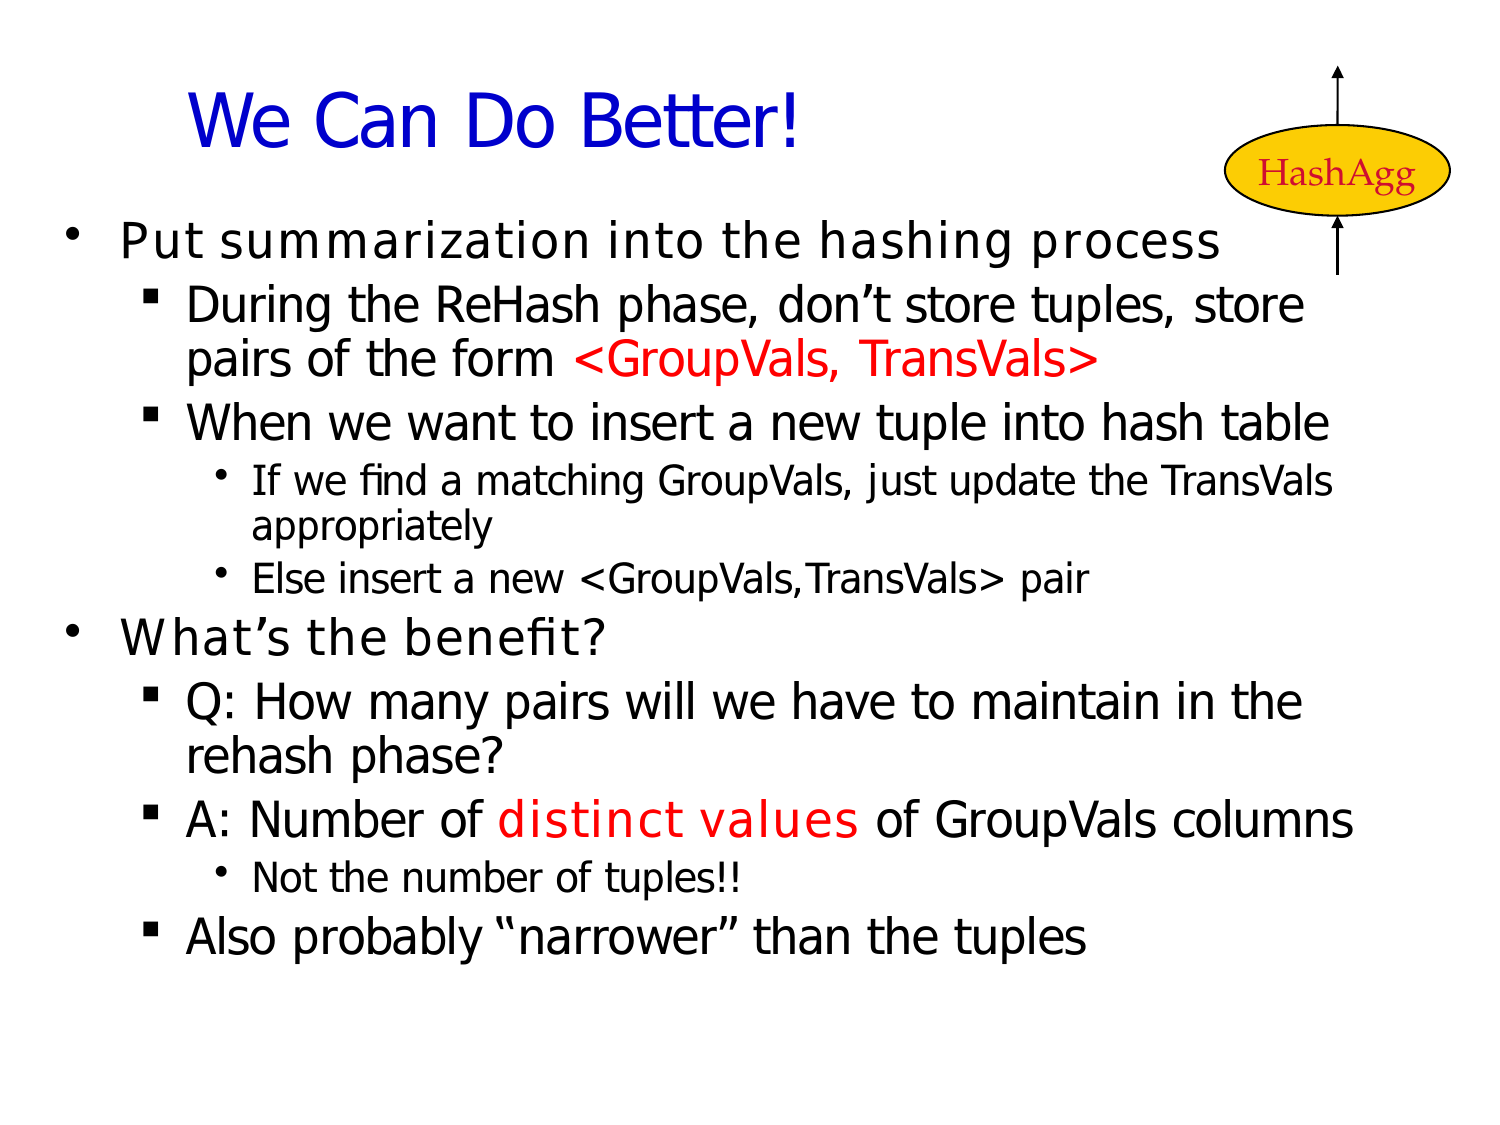

# We Can Do Better!
HashAgg
Put summarization into the hashing process
During the ReHash phase, don’t store tuples, store pairs of the form <GroupVals, TransVals>
When we want to insert a new tuple into hash table
If we find a matching GroupVals, just update the TransVals appropriately
Else insert a new <GroupVals,TransVals> pair
What’s the benefit?
Q: How many pairs will we have to maintain in the rehash phase?
A: Number of distinct values of GroupVals columns
Not the number of tuples!!
Also probably “narrower” than the tuples